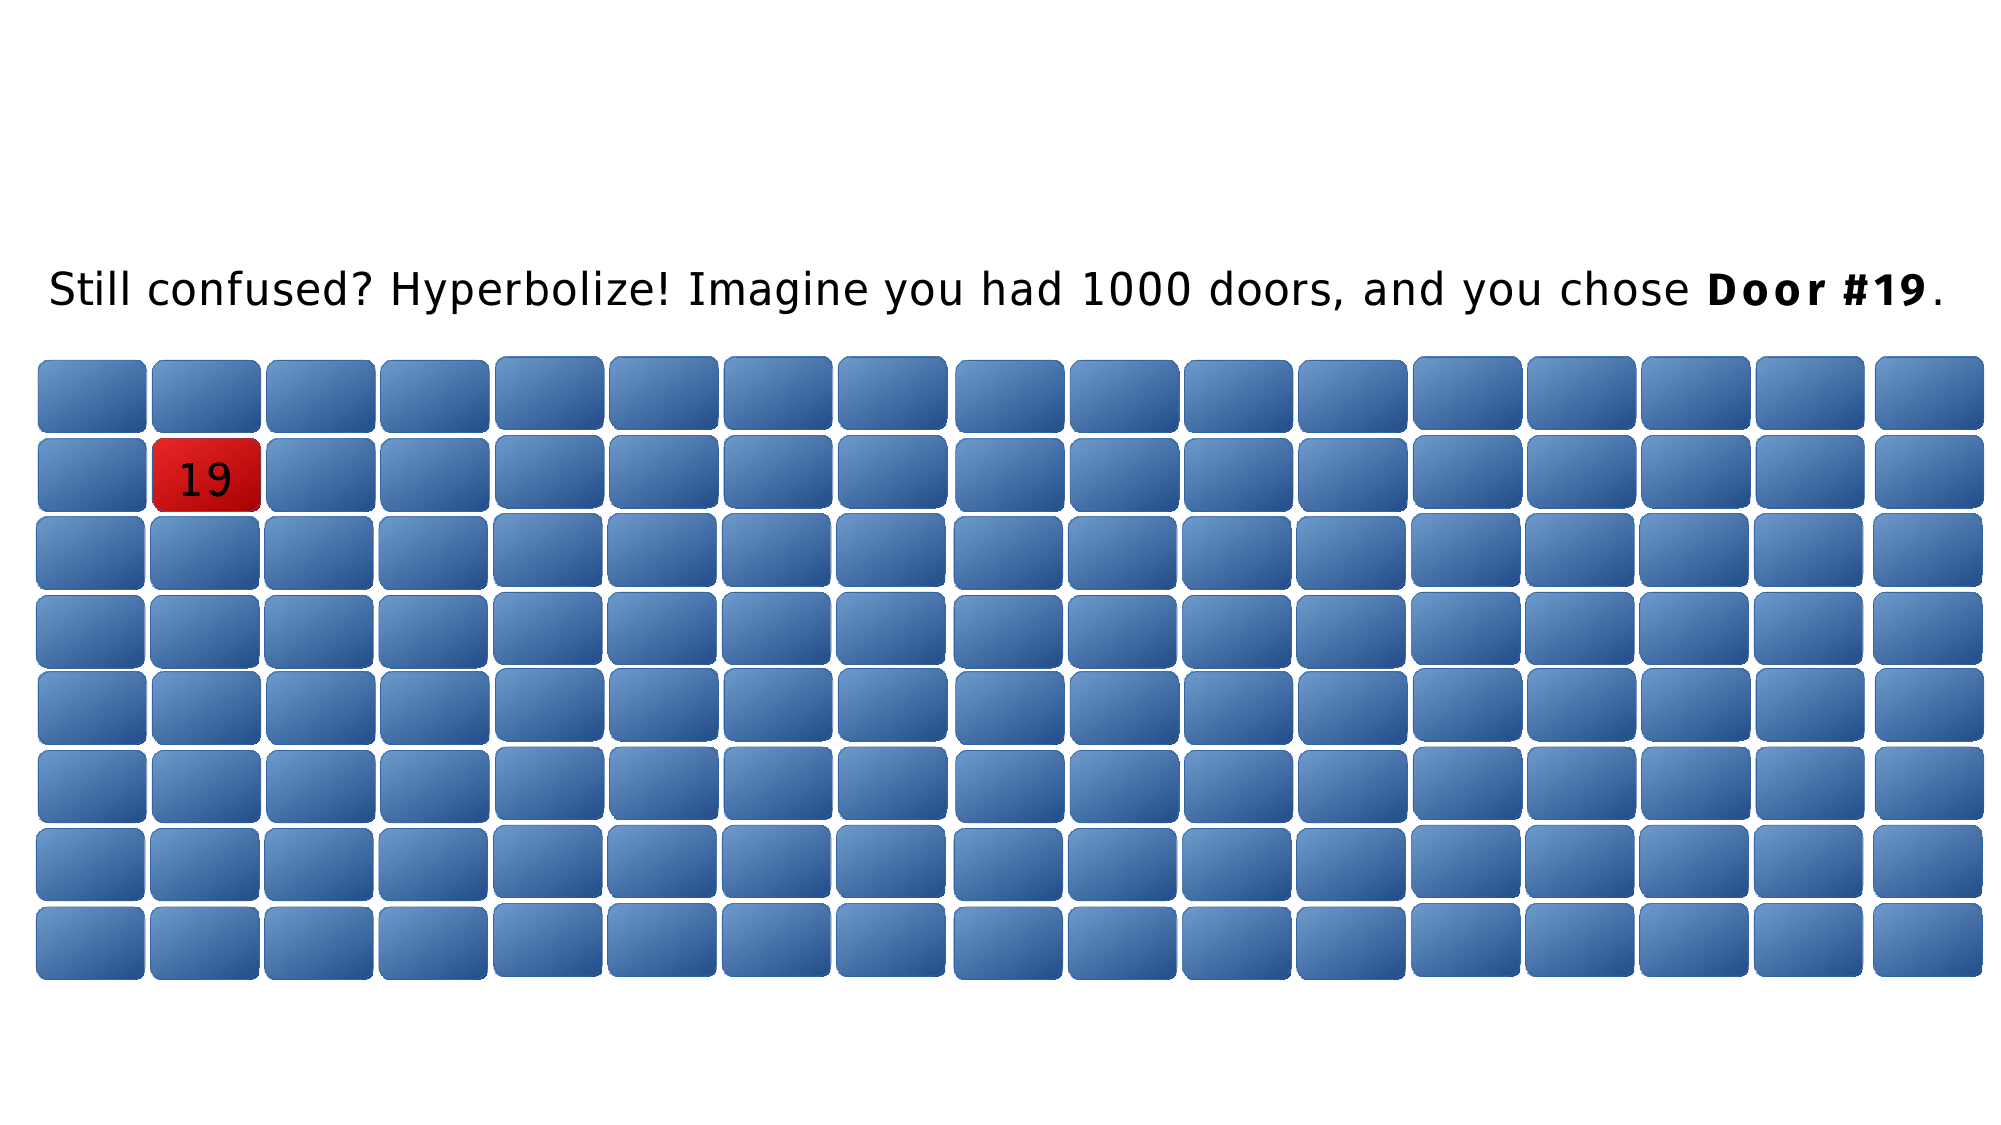

# The Monty Hall Problem
Still confused? Hyperbolize! Imagine you had 1000 doors, and you chose Door #19.

19

15